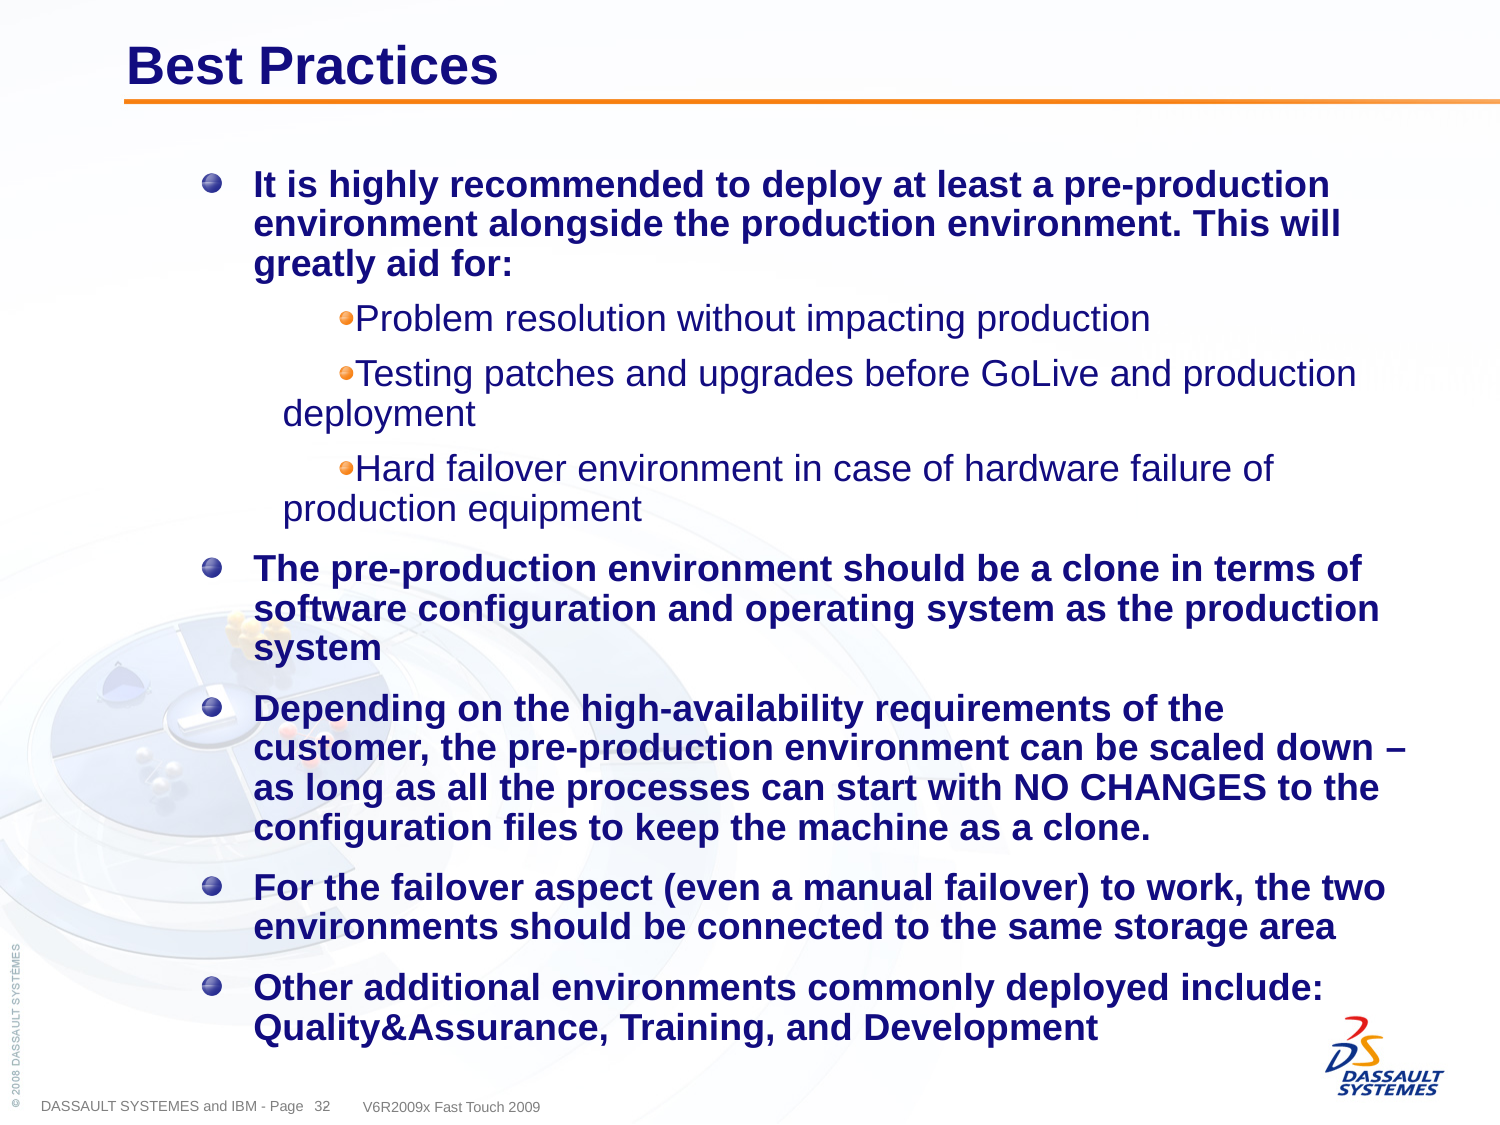

# Best Practices
It is highly recommended to deploy at least a pre-production environment alongside the production environment. This will greatly aid for:
Problem resolution without impacting production
Testing patches and upgrades before GoLive and production deployment
Hard failover environment in case of hardware failure of production equipment
The pre-production environment should be a clone in terms of software configuration and operating system as the production system
Depending on the high-availability requirements of the customer, the pre-production environment can be scaled down – as long as all the processes can start with NO CHANGES to the configuration files to keep the machine as a clone.
For the failover aspect (even a manual failover) to work, the two environments should be connected to the same storage area
Other additional environments commonly deployed include: Quality&Assurance, Training, and Development